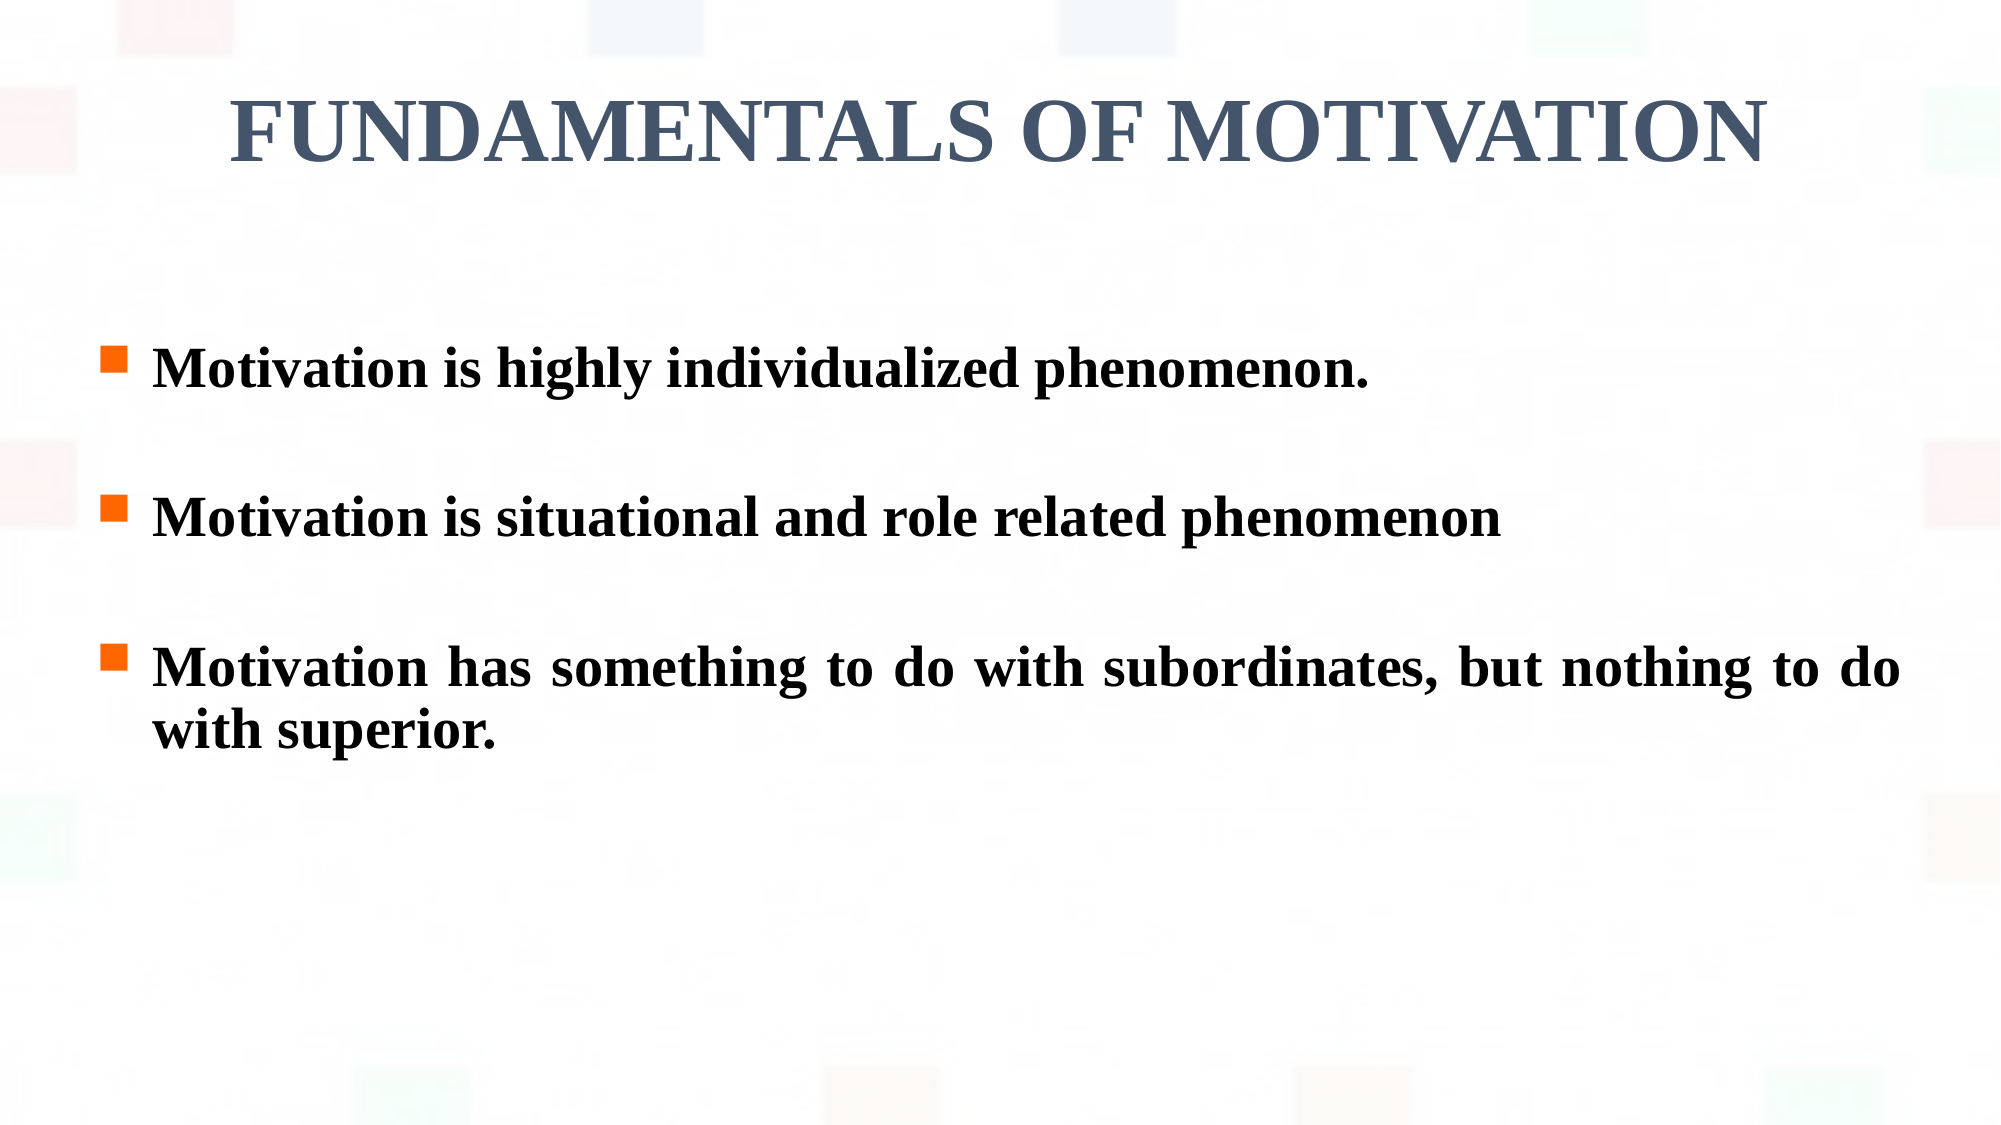

FUNDAMENTALS OF MOTIVATION
Motivation is highly individualized phenomenon.

Motivation is situational and role related phenomenon

Motivation has something to do with subordinates, but nothing to do with superior.